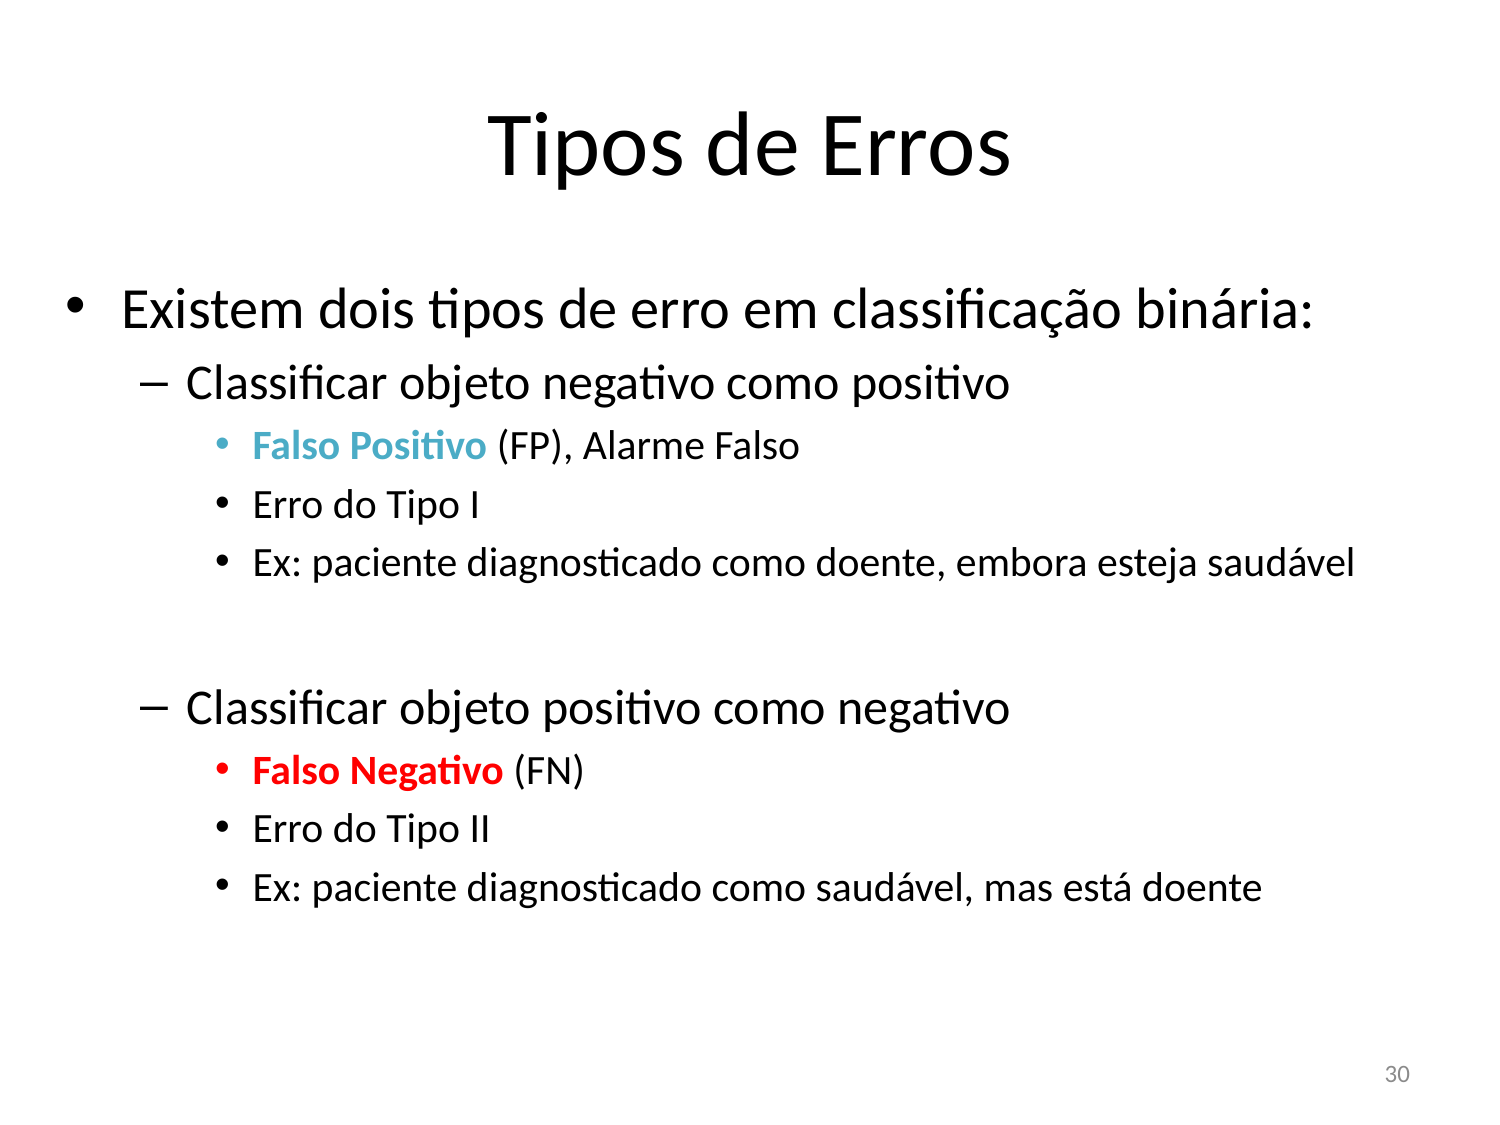

# Tipos de Erros
Existem dois tipos de erro em classificação binária:
Classificar objeto negativo como positivo
Falso Positivo (FP), Alarme Falso
Erro do Tipo I
Ex: paciente diagnosticado como doente, embora esteja saudável

Classificar objeto positivo como negativo
Falso Negativo (FN)
Erro do Tipo II
Ex: paciente diagnosticado como saudável, mas está doente
30